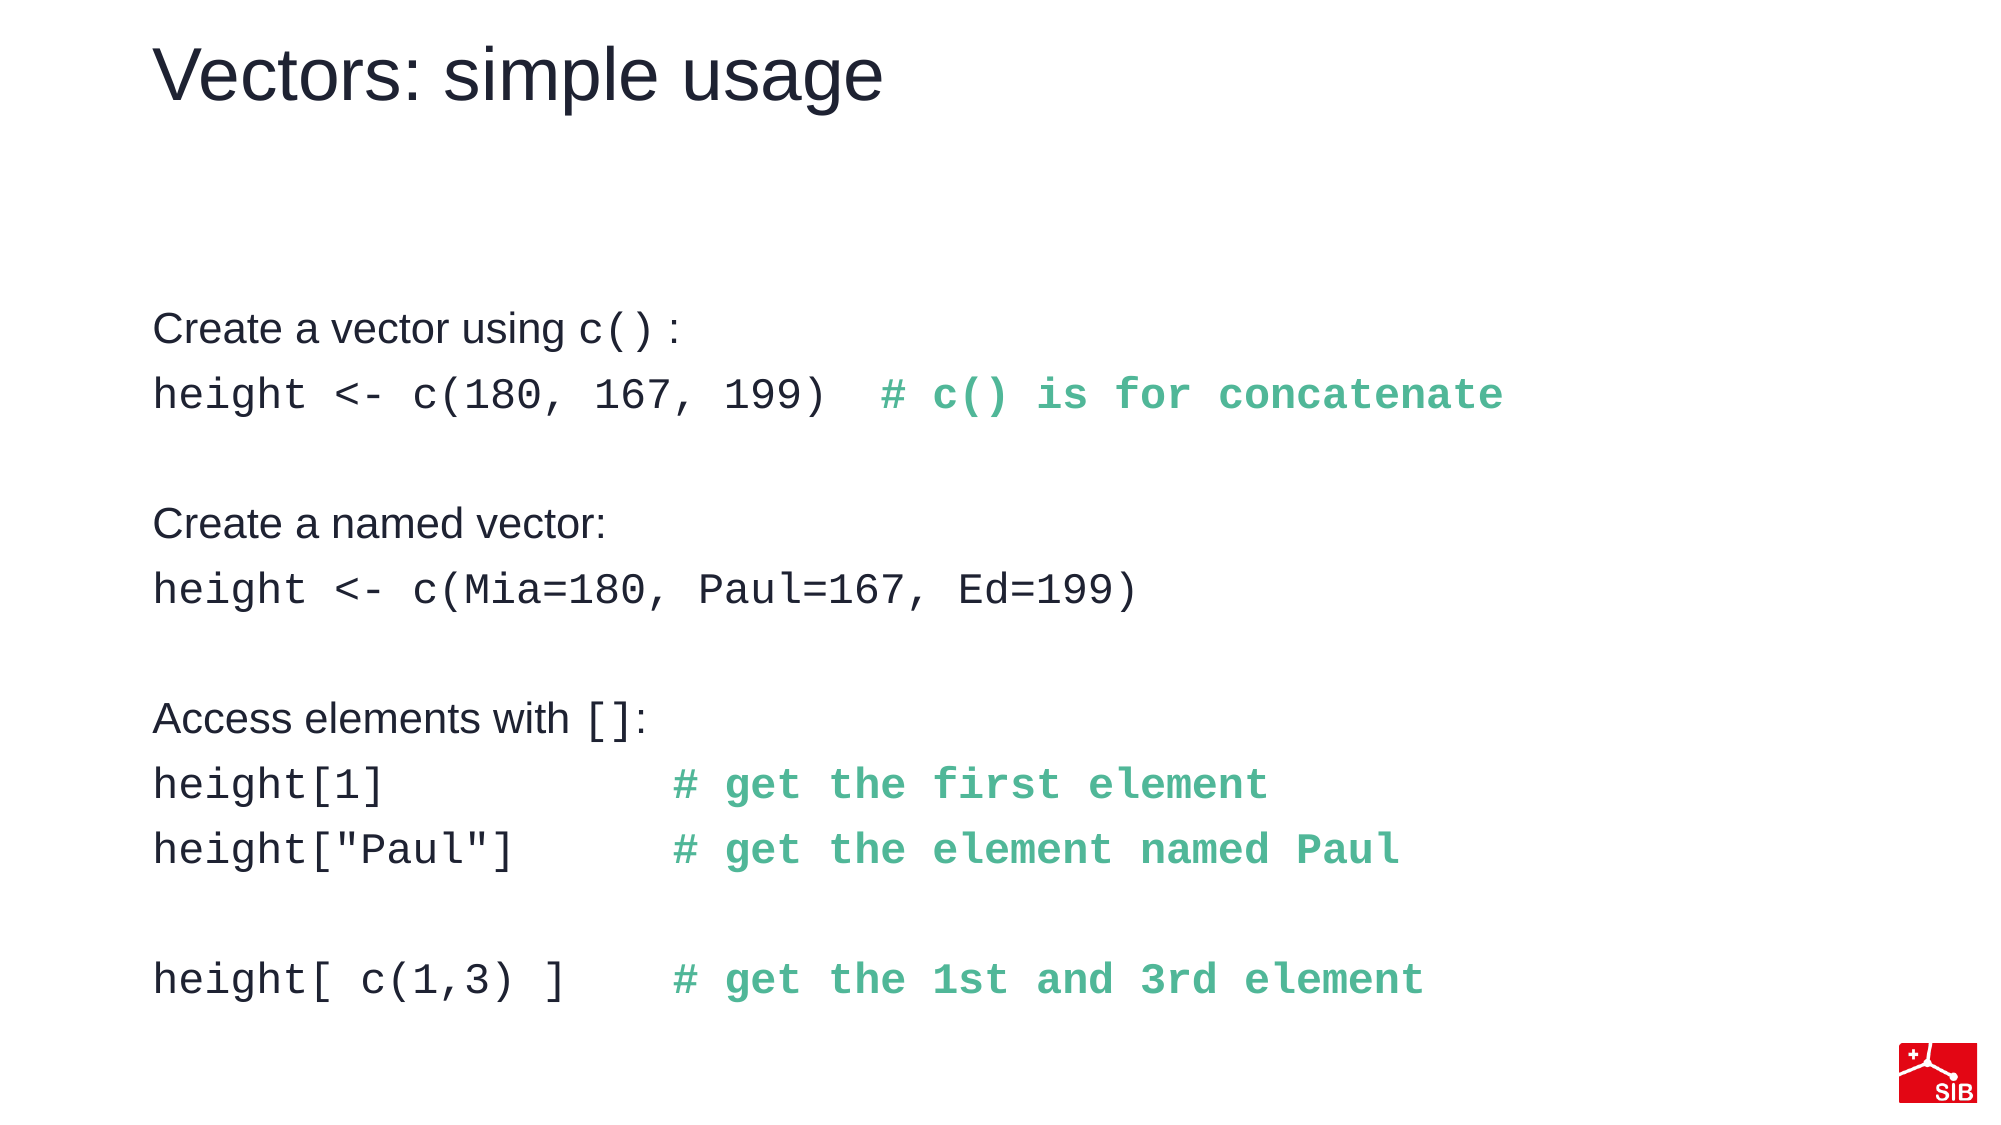

# Vectors: simple usage
Create a vector using c() :
height <- c(180, 167, 199)  # c() is for concatenate

Create a named vector:
height <- c(Mia=180, Paul=167, Ed=199)

Access elements with []:
height[1]           # get the first element
height["Paul"]      # get the element named Paul

height[ c(1,3) ]    # get the 1st and 3rd element